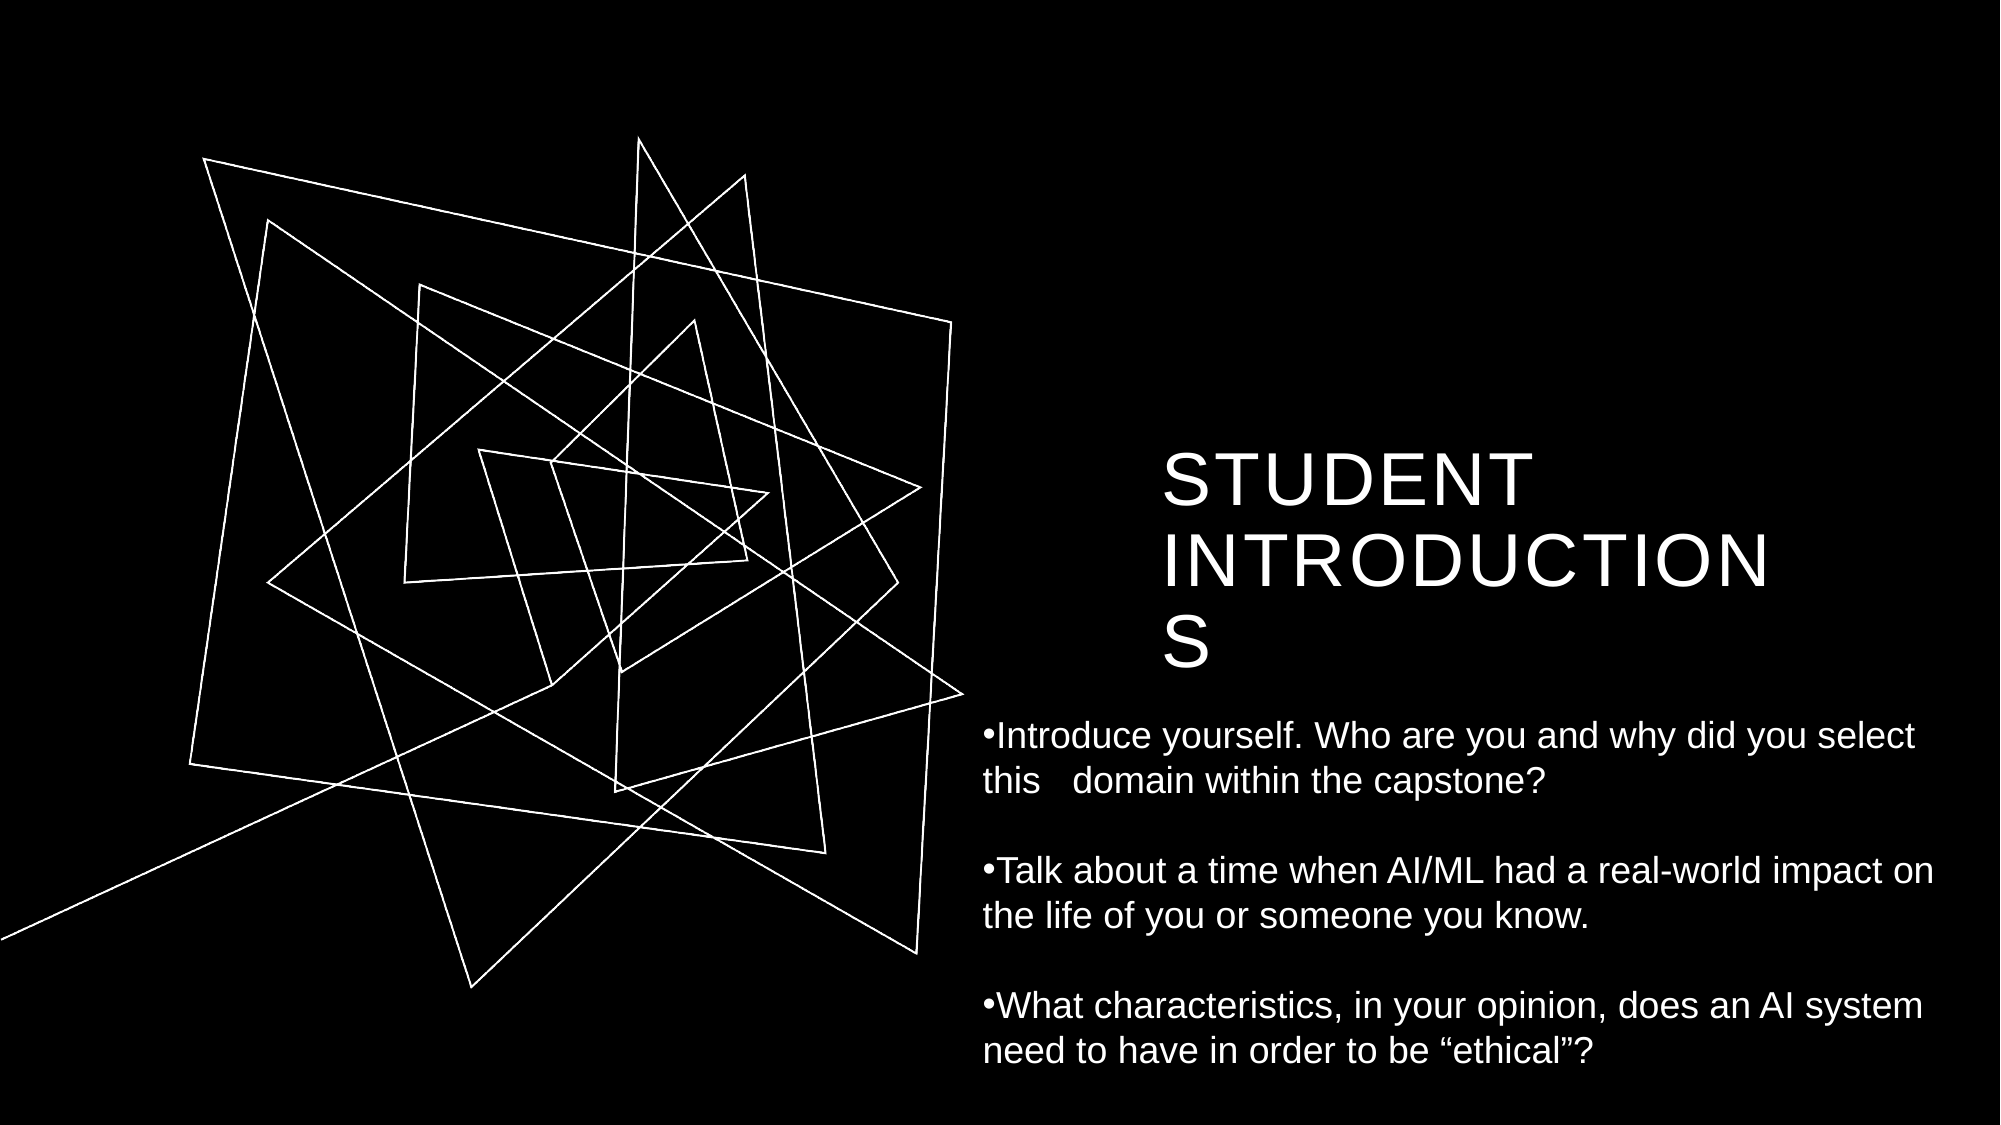

# Student introductions
Introduce yourself. Who are you and why did you select this   domain within the capstone?

Talk about a time when AI/ML had a real-world impact on the life of you or someone you know.

What characteristics, in your opinion, does an AI system need to have in order to be “ethical”?